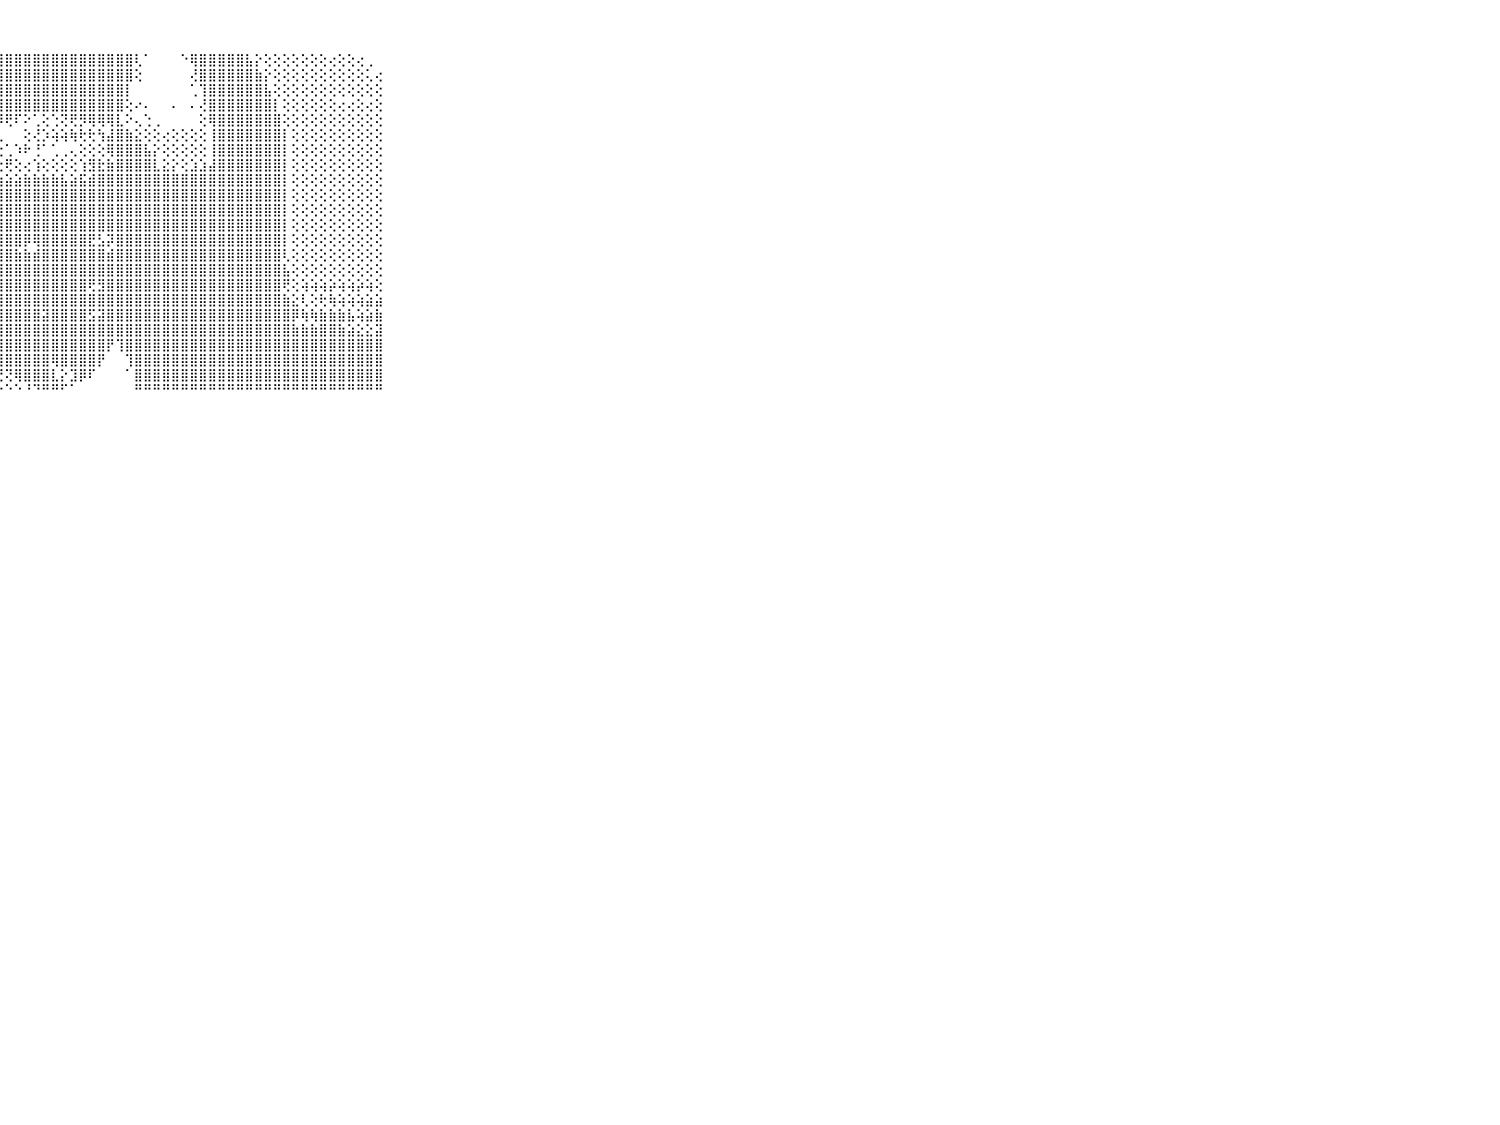

⠀⠀⠀⠀⠀⠀⠀⠀⠀⠀⠀⣿⣿⣿⣿⣿⣿⣿⣿⣿⣿⣿⣿⣿⣿⣿⣿⣿⣿⣿⣿⣿⣿⣿⣿⣿⣿⣿⣿⣿⣿⣿⢇⠁⠀⠀⠀⠑⢿⣿⣿⣿⣿⣿⣧⡕⢕⢕⢕⢕⢕⢕⢕⢔⢕⢕⢔⢀⠀⠀⠀⠀⠀⠀⠀⠀⠀⠀⠀⠀⠀
⠀⠀⠀⠀⠀⠀⠀⠀⠀⠀⠀⣿⣿⣿⣿⣿⣿⣿⣿⣿⣿⣿⣿⣿⣿⣿⣿⣿⣿⣿⣿⣿⣿⣿⣿⣿⣿⣿⣿⣿⣿⣿⢕⠀⠀⠀⠀⠀⢜⣿⣿⣿⣿⣿⣿⣷⡕⢕⢕⢕⢕⢕⢕⢕⢕⢕⢕⢅⢔⠀⠀⠀⠀⠀⠀⠀⠀⠀⠀⠀⠀
⠀⠀⠀⠀⠀⠀⠀⠀⠀⠀⠀⣿⣿⣿⣿⣿⣿⣿⣿⣿⣿⣿⣿⣿⣿⣿⣿⣿⣿⣿⣿⣿⣿⣿⣿⣿⣿⣿⣿⣿⣿⡇⠀⠀⠀⠀⠀⠀⢁⢹⣿⣿⣿⣿⣿⣿⣧⢕⢕⢕⢕⢕⢕⢕⢕⢕⢕⢕⢕⠀⠀⠀⠀⠀⠀⠀⠀⠀⠀⠀⠀
⠀⠀⠀⠀⠀⠀⠀⠀⠀⠀⠀⣿⣿⣿⣿⣿⣿⣿⣿⣿⣿⣿⣿⣿⣿⣿⣿⣿⣿⣿⣿⣿⣿⣿⣿⣿⣿⣿⣿⣿⣿⢕⠔⠄⠀⠀⠄⠀⠄⢜⣿⣿⣿⣿⣿⣿⣿⡇⢕⢕⢕⢕⢕⢕⢔⢔⢕⢔⢕⠀⠀⠀⠀⠀⠀⠀⠀⠀⠀⠀⠀
⠀⠀⠀⠀⠀⠀⠀⠀⠀⠀⠀⣿⣿⣿⣿⣿⣿⣿⣿⣿⣿⣿⣿⣿⣿⣿⣿⡿⢟⠏⠕⢁⢕⢑⢝⢟⡻⢿⢿⢿⣇⠕⢄⢑⢀⠀⠀⠀⠀⢕⢿⣿⣿⣿⣿⣿⣿⣿⢕⢕⢕⢕⢕⢕⢕⢕⢕⢕⢕⠀⠀⠀⠀⠀⠀⠀⠀⠀⠀⠀⠀
⠀⠀⠀⠀⠀⠀⠀⠀⠀⠀⠀⣿⣿⣿⣿⣿⣿⣿⣿⣿⣿⣿⣿⣿⣿⡿⢕⢀⠀⠀⢕⢜⡱⢵⢵⢷⢗⢗⢳⣼⣿⣷⣕⢕⢕⢔⢕⢕⢕⢕⢸⣿⣿⣿⣿⣿⣿⣿⡇⢕⢕⢕⢕⢕⢕⢕⢕⢕⢕⠀⠀⠀⠀⠀⠀⠀⠀⠀⠀⠀⠀
⠀⠀⠀⠀⠀⠀⠀⠀⠀⠀⠀⣿⣿⣿⣿⣿⣿⣿⣿⣿⣿⣿⣿⡏⢕⢕⢅⣕⢁⠱⠗⢘⠁⢁⢀⢄⢕⢕⢕⢿⣿⣿⣿⣧⡕⢕⢕⢕⢕⢕⢸⣿⣿⣿⣿⣿⣿⣿⡇⢕⢕⢕⢕⢕⢕⢕⢕⢕⢕⠀⠀⠀⠀⠀⠀⠀⠀⠀⠀⠀⠀
⠀⠀⠀⠀⠀⠀⠀⠀⠀⠀⠀⣿⣿⣿⣿⣿⣿⣿⣿⣿⣿⣿⡏⢕⣵⢕⢕⢕⢟⢕⢔⢱⢕⢕⢕⢕⢱⣻⣗⣷⣿⣿⣿⣿⣇⣕⡕⢕⣱⣱⣼⣿⣿⣿⣿⣿⣿⣿⡇⢕⢕⢕⢕⢕⢕⢕⢕⢕⢕⠀⠀⠀⠀⠀⠀⠀⠀⠀⠀⠀⠀
⠀⠀⠀⠀⠀⠀⠀⠀⠀⠀⠀⣿⣿⣿⣿⣿⣿⣿⣿⣿⣿⣿⡇⢜⢹⢱⡵⣵⣵⣵⣷⣷⣷⣷⣧⣵⣯⣾⣿⣿⣿⣿⣿⣿⣿⣿⣿⣿⣿⣿⣿⣿⣿⣿⣿⣿⣿⣿⡇⢕⢕⢕⢕⢕⢕⢕⢕⢕⢕⠀⠀⠀⠀⠀⠀⠀⠀⠀⠀⠀⠀
⠀⠀⠀⠀⠀⠀⠀⠀⠀⠀⠀⣿⣿⣿⣿⣿⣿⣿⣿⣿⣿⣿⡇⢕⢕⢕⣻⣿⣿⣿⣿⣿⣿⣿⣿⣿⣿⣿⣿⣿⣿⣿⣿⣿⣿⣿⣿⣿⣿⣿⣿⣿⣿⣿⣿⣿⣿⣿⡇⢕⢕⢕⢕⢕⢕⢕⢕⢕⢕⠀⠀⠀⠀⠀⠀⠀⠀⠀⠀⠀⠀
⠀⠀⠀⠀⠀⠀⠀⠀⠀⠀⠀⣿⣿⣿⣿⣿⣿⣿⣿⣿⣿⣿⡇⢕⢕⣼⣿⣿⣿⣿⣿⣿⣿⣿⣿⣿⣿⣿⣿⣿⣿⣿⣿⣿⣿⣿⣿⣿⣿⣿⣿⣿⣿⣿⣿⣿⣿⣿⡇⢕⢕⢕⢕⢕⢕⢕⢕⢕⢕⠀⠀⠀⠀⠀⠀⠀⠀⠀⠀⠀⠀
⠀⠀⠀⠀⠀⠀⠀⠀⠀⠀⠀⣿⣿⣿⣿⣿⣿⣿⣿⣿⣿⣿⡇⢕⢕⢸⣿⣿⣿⣿⣿⣿⣿⣿⣿⣿⣿⣿⣿⣿⣿⣿⣿⣿⣿⣿⣿⣿⣿⣿⣿⣿⣿⣿⣿⣿⣿⣿⡇⢕⢕⢕⢕⢕⢕⢕⢕⢕⢕⠀⠀⠀⠀⠀⠀⠀⠀⠀⠀⠀⠀
⠀⠀⠀⠀⠀⠀⠀⠀⠀⠀⠀⣿⣿⣿⣿⣿⣿⣿⣿⣿⣿⣿⣿⢕⢕⢸⣿⣿⣿⣿⡿⢿⣿⣿⣿⣿⣿⣟⣣⡽⣿⣿⣿⣿⣿⣿⣿⣿⣿⣿⣿⣿⣿⣿⣿⣿⣿⣿⡇⢕⢕⢕⢕⢕⢕⢕⢕⢕⢕⠀⠀⠀⠀⠀⠀⠀⠀⠀⠀⠀⠀
⠀⠀⠀⠀⠀⠀⠀⠀⠀⠀⠀⣿⣿⣿⣿⣿⣿⣿⣿⣿⣿⣿⣿⣧⡕⢸⣿⣿⣿⣷⣷⣾⣿⣿⣿⣿⣿⣿⣿⣾⣿⣿⣿⣿⣿⣿⣿⣿⣿⣿⣿⣿⣿⣿⣿⣿⣿⣿⢇⢕⢕⢕⢕⢕⢕⢕⢕⢕⢕⠀⠀⠀⠀⠀⠀⠀⠀⠀⠀⠀⠀
⠀⠀⠀⠀⠀⠀⠀⠀⠀⠀⠀⣿⣿⣿⣿⣿⣿⣿⣿⣿⣿⣿⣿⣾⣿⣿⣿⣿⣿⣿⣿⣿⣿⣿⣿⣿⣿⣿⣿⣿⣿⣿⣿⣿⣿⣿⣿⣿⣿⣿⣿⣿⣿⣿⣿⣿⣿⣿⣧⢕⢕⢕⢕⢕⢕⢕⢕⢕⢕⠀⠀⠀⠀⠀⠀⠀⠀⠀⠀⠀⠀
⠀⠀⠀⠀⠀⠀⠀⠀⠀⠀⠀⣿⣿⣿⣿⣿⣿⣿⣿⣿⣿⣿⣿⣿⣿⣿⣿⣿⣿⣿⣿⣿⣿⣿⣿⣿⣿⢟⣻⣿⣿⣿⣿⣿⣿⣿⣿⣿⣿⣿⣿⣿⣿⣿⣿⣿⣿⣿⢟⢕⢵⢵⢵⡵⢵⢵⡵⢵⢕⠀⠀⠀⠀⠀⠀⠀⠀⠀⠀⠀⠀
⠀⠀⠀⠀⠀⠀⠀⠀⠀⠀⠀⣿⣿⣿⣿⣿⣿⣿⣿⣿⣿⣿⣿⣿⣿⣿⣿⣿⣿⣿⣿⣿⣿⣿⣿⣿⣿⣿⣿⣿⣿⣿⣿⣿⣿⣿⣿⣿⣿⣿⣿⣿⣿⣿⣿⣿⣿⣿⣷⣕⢇⢕⢗⢷⢵⢵⢵⣵⣵⠀⠀⠀⠀⠀⠀⠀⠀⠀⠀⠀⠀
⠀⠀⠀⠀⠀⠀⠀⠀⠀⠀⠀⣿⣿⣿⣿⣿⣿⣿⣿⣿⣿⣿⣿⣿⣿⣿⣿⣿⣿⣿⣿⣿⣽⣿⣿⣿⣿⣫⣽⣿⣿⣿⣿⣿⣿⣿⣿⣿⣿⣿⣿⣿⣿⣿⣿⣿⣿⣿⣿⡿⢷⢷⣷⣷⣷⣧⢵⣵⣷⠀⠀⠀⠀⠀⠀⠀⠀⠀⠀⠀⠀
⠀⠀⠀⠀⠀⠀⠀⠀⠀⠀⠀⣿⣿⣿⣿⣿⣿⣿⣿⣿⣿⣿⣿⣿⣿⣿⣿⣿⣿⣿⣿⣿⣿⣿⣿⣿⣿⣿⣿⣿⣿⣿⣿⣿⣿⣿⣿⣿⣿⣿⣿⣿⣿⣿⣿⣿⣿⣿⣿⣷⣷⣷⣿⣿⣷⣵⣕⣕⣽⠀⠀⠀⠀⠀⠀⠀⠀⠀⠀⠀⠀
⠀⠀⠀⠀⠀⠀⠀⠀⠀⠀⠀⣿⣿⣿⣿⣿⣿⣿⣿⣿⣿⣿⣿⣿⣿⢏⢸⣿⣿⣿⣿⣿⣿⣿⣿⣿⣿⣿⣿⡟⢹⣿⣿⣿⣿⣿⣿⣿⣿⣿⣿⣿⣿⣿⣿⣿⣿⣿⣿⣿⣿⣿⣿⣿⣿⣿⣿⣿⣿⠀⠀⠀⠀⠀⠀⠀⠀⠀⠀⠀⠀
⠀⠀⠀⠀⠀⠀⠀⠀⠀⠀⠀⣿⣿⣿⣿⣿⣿⣿⣿⣿⣿⣿⣿⣿⣿⢕⢜⢿⣿⣿⣿⣿⣿⢿⣿⣿⣿⣿⡟⠀⠀⢹⣿⣿⣿⣿⣿⣿⣿⣿⣿⣿⣿⣿⣿⣿⣿⣿⣿⣿⣿⣿⣿⣿⣿⣿⣿⣿⣿⠀⠀⠀⠀⠀⠀⠀⠀⠀⠀⠀⠀
⠀⠀⠀⠀⠀⠀⠀⠀⠀⠀⠀⣿⣿⣿⣿⣿⣿⣿⣿⣿⣿⣿⣿⣿⣿⡇⢑⢜⢝⢿⣿⣿⣿⣇⡕⣹⡿⠏⠀⠀⠀⠁⣿⣿⣿⣿⣿⣿⣿⣿⣿⣿⣿⣿⣿⣿⣿⣿⣿⣿⣿⣿⣿⣿⣿⣿⣿⣿⣿⠀⠀⠀⠀⠀⠀⠀⠀⠀⠀⠀⠀
⠀⠀⠀⠀⠀⠀⠀⠀⠀⠀⠀⠛⠛⠛⠛⠛⠛⠛⠛⠛⠛⠛⠛⠛⠛⠃⠑⠑⠑⠑⠘⠙⠛⠛⠋⠁⠀⠀⠀⠀⠀⠀⠛⠛⠛⠛⠛⠛⠛⠛⠛⠛⠛⠛⠛⠛⠛⠛⠛⠛⠛⠛⠛⠛⠛⠛⠛⠛⠛⠀⠀⠀⠀⠀⠀⠀⠀⠀⠀⠀⠀